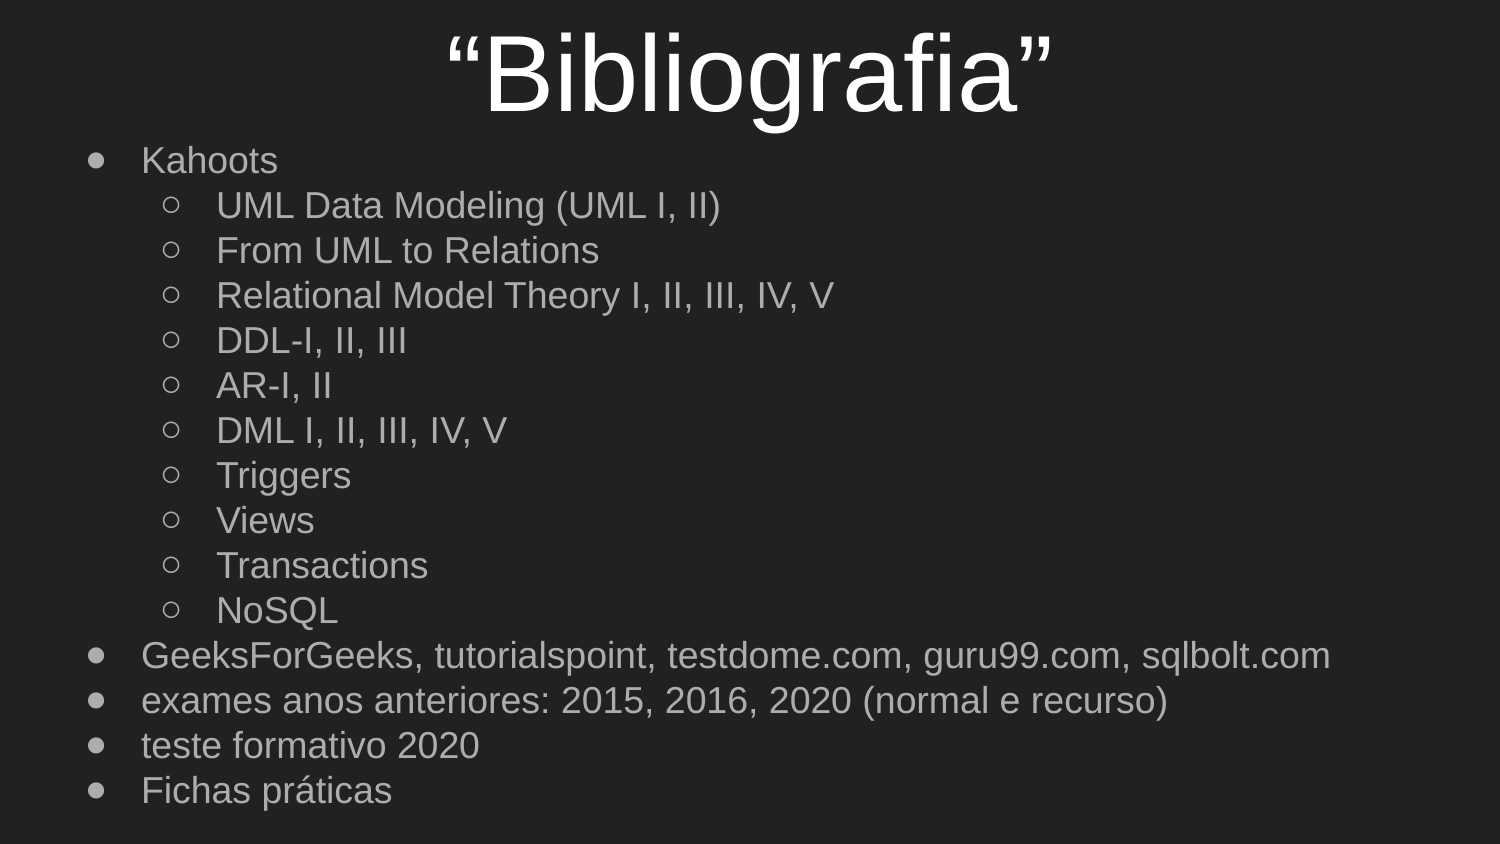

# “Bibliografia”
Kahoots
UML Data Modeling (UML I, II)
From UML to Relations
Relational Model Theory I, II, III, IV, V
DDL-I, II, III
AR-I, II
DML I, II, III, IV, V
Triggers
Views
Transactions
NoSQL
GeeksForGeeks, tutorialspoint, testdome.com, guru99.com, sqlbolt.com
exames anos anteriores: 2015, 2016, 2020 (normal e recurso)
teste formativo 2020
Fichas práticas